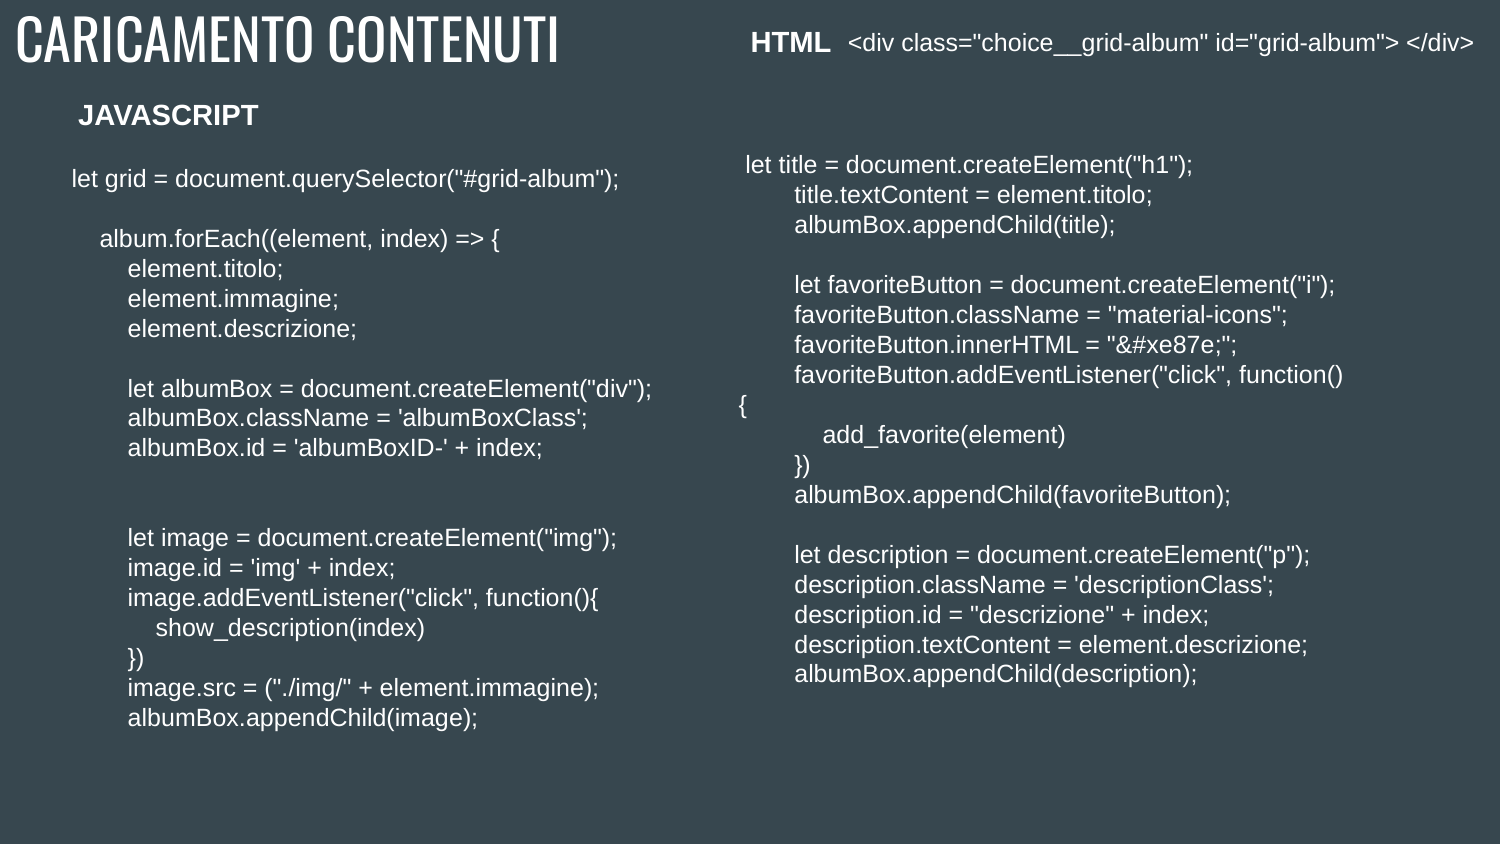

# CARICAMENTO CONTENUTI
HTML
        <div class="choice__grid-album" id="grid-album"> </div>
JAVASCRIPT
 let title = document.createElement("h1");
        title.textContent = element.titolo;
        albumBox.appendChild(title);

        let favoriteButton = document.createElement("i");
        favoriteButton.className = "material-icons";
        favoriteButton.innerHTML = "&#xe87e;";
        favoriteButton.addEventListener("click", function() {
            add_favorite(element)
        })
        albumBox.appendChild(favoriteButton);

        let description = document.createElement("p");
        description.className = 'descriptionClass';
        description.id = "descrizione" + index;
        description.textContent = element.descrizione;
        albumBox.appendChild(description);
let grid = document.querySelector("#grid-album");

    album.forEach((element, index) => {
        element.titolo;
        element.immagine;
        element.descrizione;

        let albumBox = document.createElement("div");
        albumBox.className = 'albumBoxClass';
        albumBox.id = 'albumBoxID-' + index;

        let image = document.createElement("img");
        image.id = 'img' + index;
        image.addEventListener("click", function(){
            show_description(index)
        })
        image.src = ("./img/" + element.immagine);
        albumBox.appendChild(image);